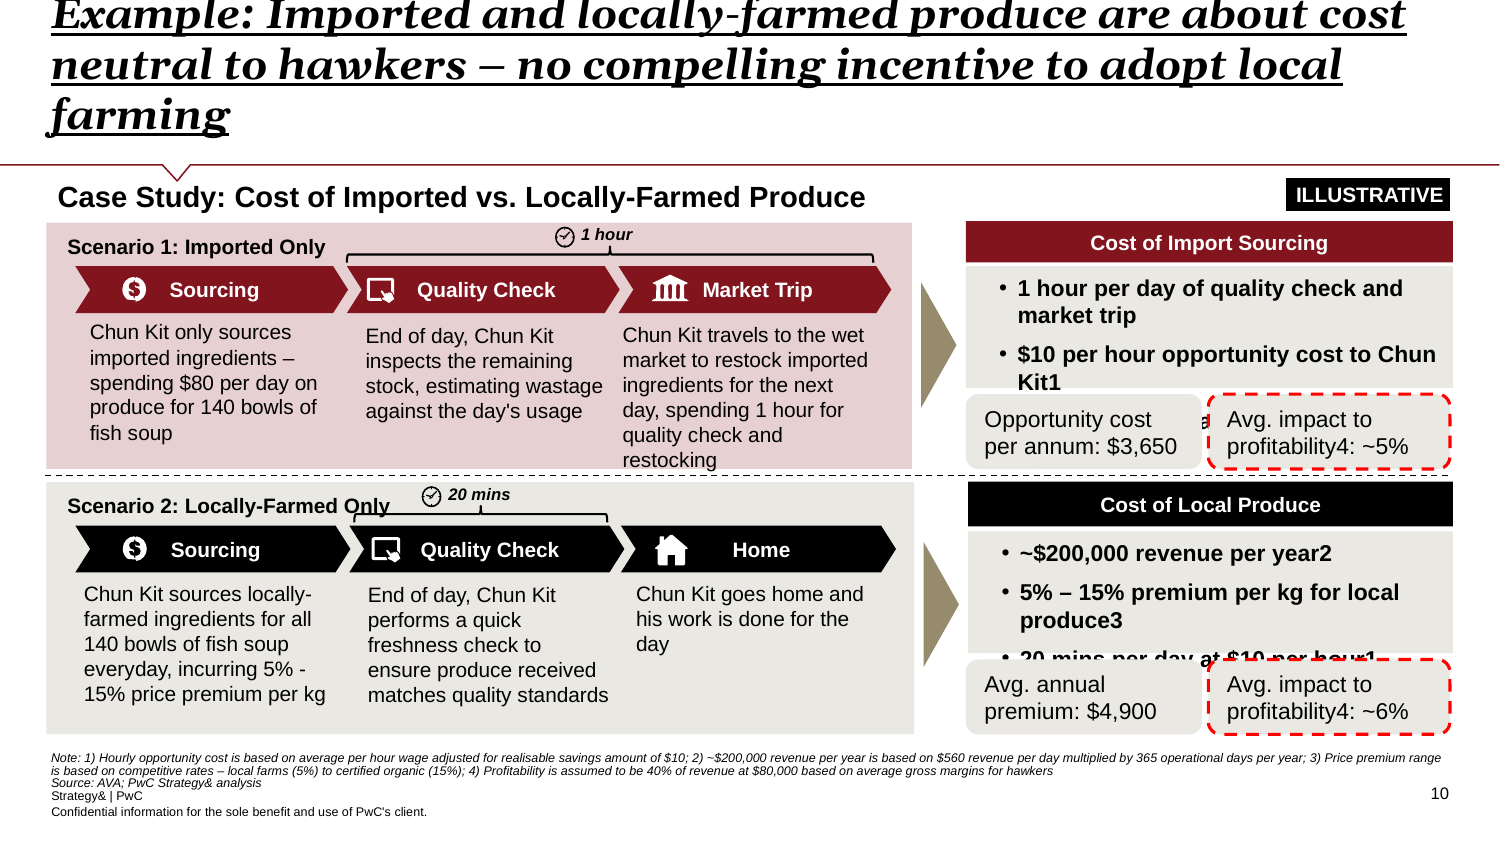

# Example: Imported and locally-farmed produce are about cost neutral to hawkers – no compelling incentive to adopt local farming
ILLUSTRATIVE
Case Study: Cost of Imported vs. Locally-Farmed Produce
Cost of Import Sourcing

1 hour

Scenario 1: Imported Only
Sourcing
Quality Check
Market Trip
1 hour per day of quality check and market trip
$10 per hour opportunity cost to Chun Kit1
365 days of operation per year

Chun Kit only sources imported ingredients – spending $80 per day on produce for 140 bowls of fish soup
Chun Kit travels to the wet market to restock imported ingredients for the next day, spending 1 hour for quality check and restocking
End of day, Chun Kit inspects the remaining stock, estimating wastage against the day's usage

Opportunity cost per annum: $3,650
Avg. impact to profitability4: ~5%
Cost of Local Produce

20 mins

Scenario 2: Locally-Farmed Only
Sourcing
Quality Check
Home
~$200,000 revenue per year2
5% – 15% premium per kg for local produce3
20 mins per day at $10 per hour1

Chun Kit goes home and his work is done for the day
Chun Kit sources locally-farmed ingredients for all 140 bowls of fish soup everyday, incurring 5% - 15% price premium per kg
End of day, Chun Kit performs a quick freshness check to ensure produce received matches quality standards

Avg. annual premium: $4,900
Avg. impact to profitability4: ~6%
Note: 1) Hourly opportunity cost is based on average per hour wage adjusted for realisable savings amount of $10; 2) ~$200,000 revenue per year is based on $560 revenue per day multiplied by 365 operational days per year; 3) Price premium range is based on competitive rates – local farms (5%) to certified organic (15%); 4) Profitability is assumed to be 40% of revenue at $80,000 based on average gross margins for hawkers
Source: AVA; PwC Strategy& analysis
10
Confidential information for the sole benefit and use of PwC's client.